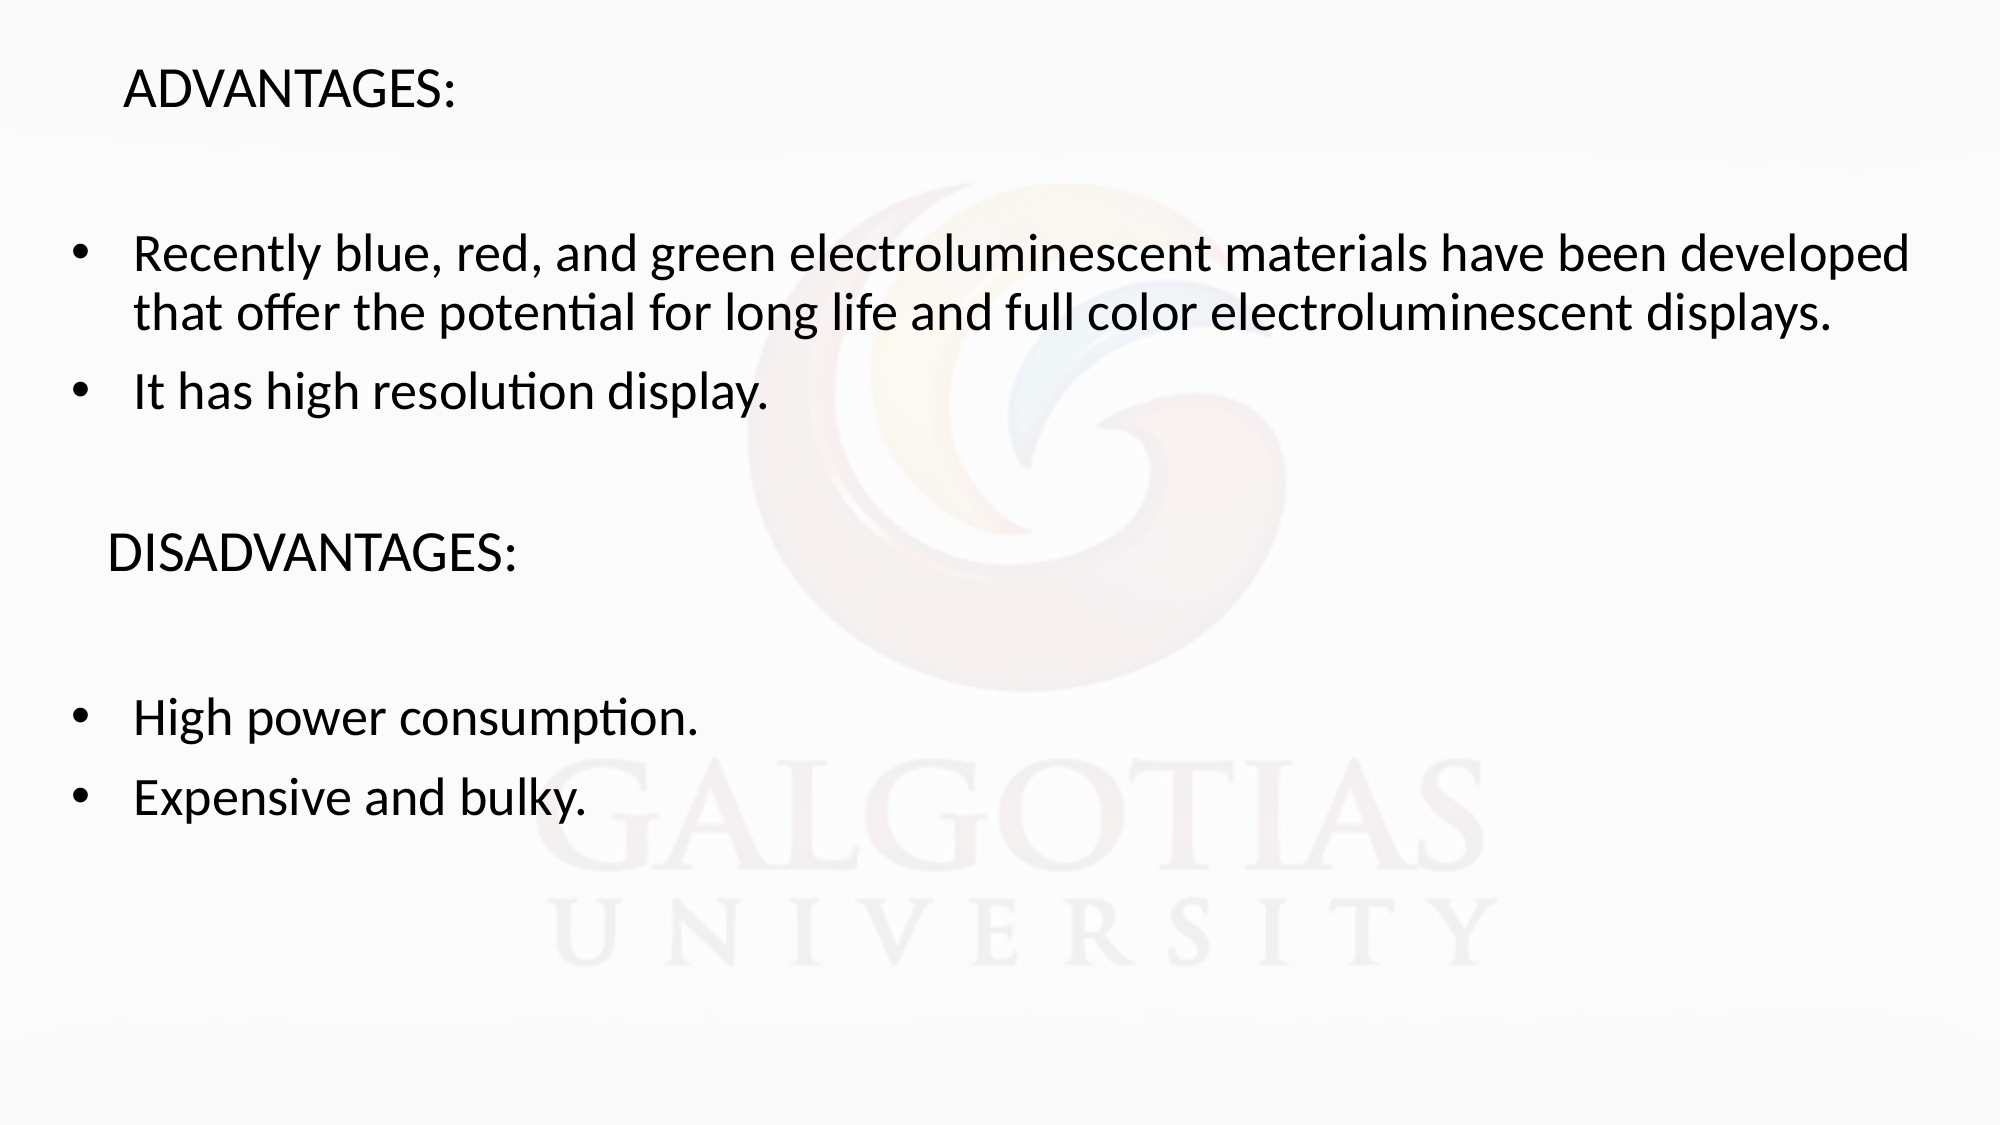

ADVANTAGES:

Recently blue, red, and green electroluminescent materials have been developed that offer the potential for long life and full color electroluminescent displays.
It has high resolution display.

   DISADVANTAGES:

High power consumption.
Expensive and bulky.